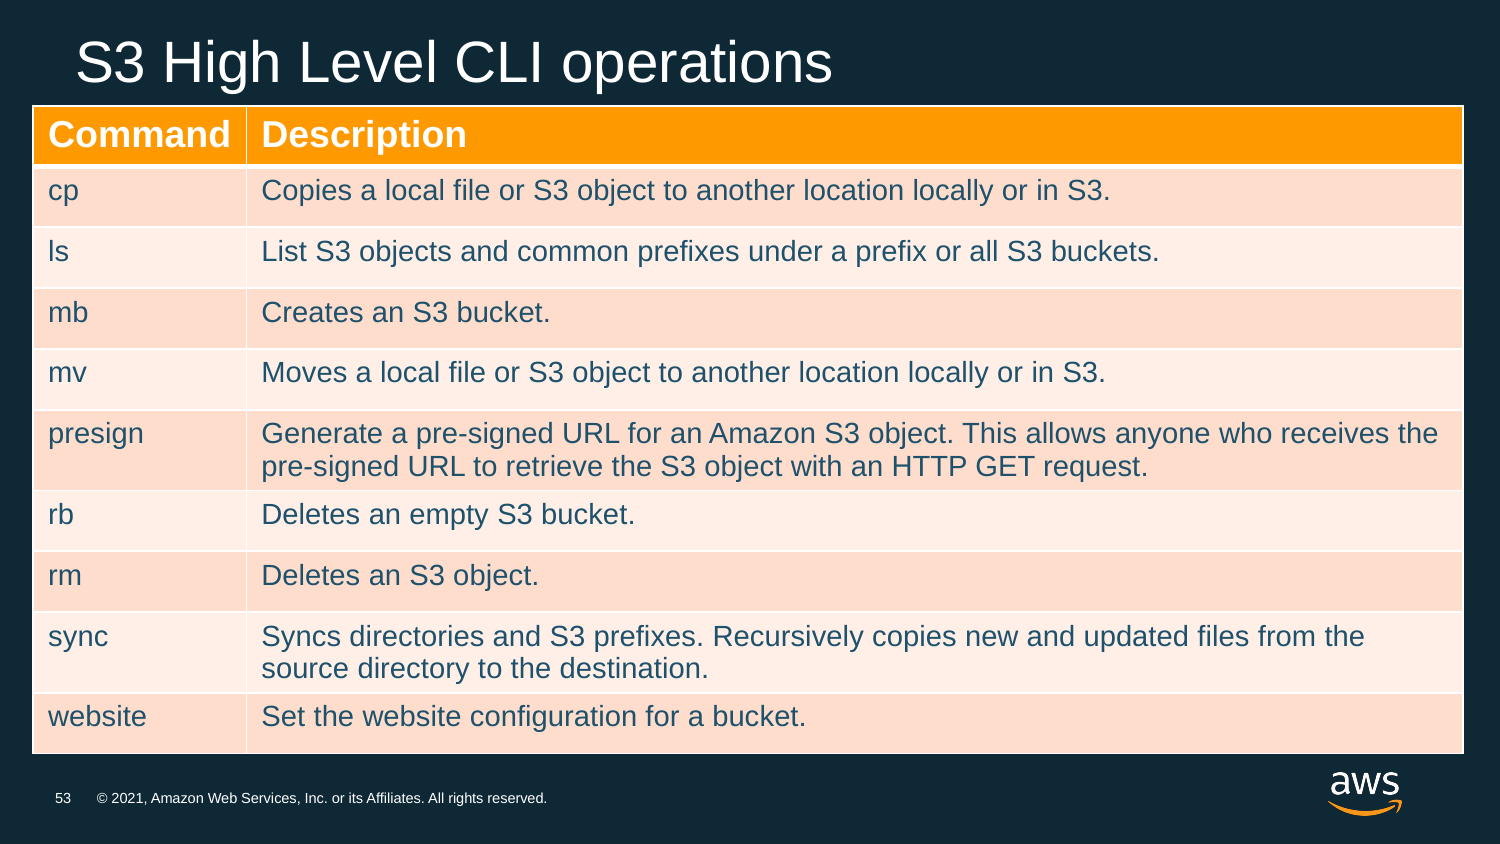

# S3 High Level CLI operations
| Command | Description |
| --- | --- |
| cp | Copies a local file or S3 object to another location locally or in S3. |
| ls | List S3 objects and common prefixes under a prefix or all S3 buckets. |
| mb | Creates an S3 bucket. |
| mv | Moves a local file or S3 object to another location locally or in S3. |
| presign | Generate a pre-signed URL for an Amazon S3 object. This allows anyone who receives the pre-signed URL to retrieve the S3 object with an HTTP GET request. |
| rb | Deletes an empty S3 bucket. |
| rm | Deletes an S3 object. |
| sync | Syncs directories and S3 prefixes. Recursively copies new and updated files from the source directory to the destination. |
| website | Set the website configuration for a bucket. |